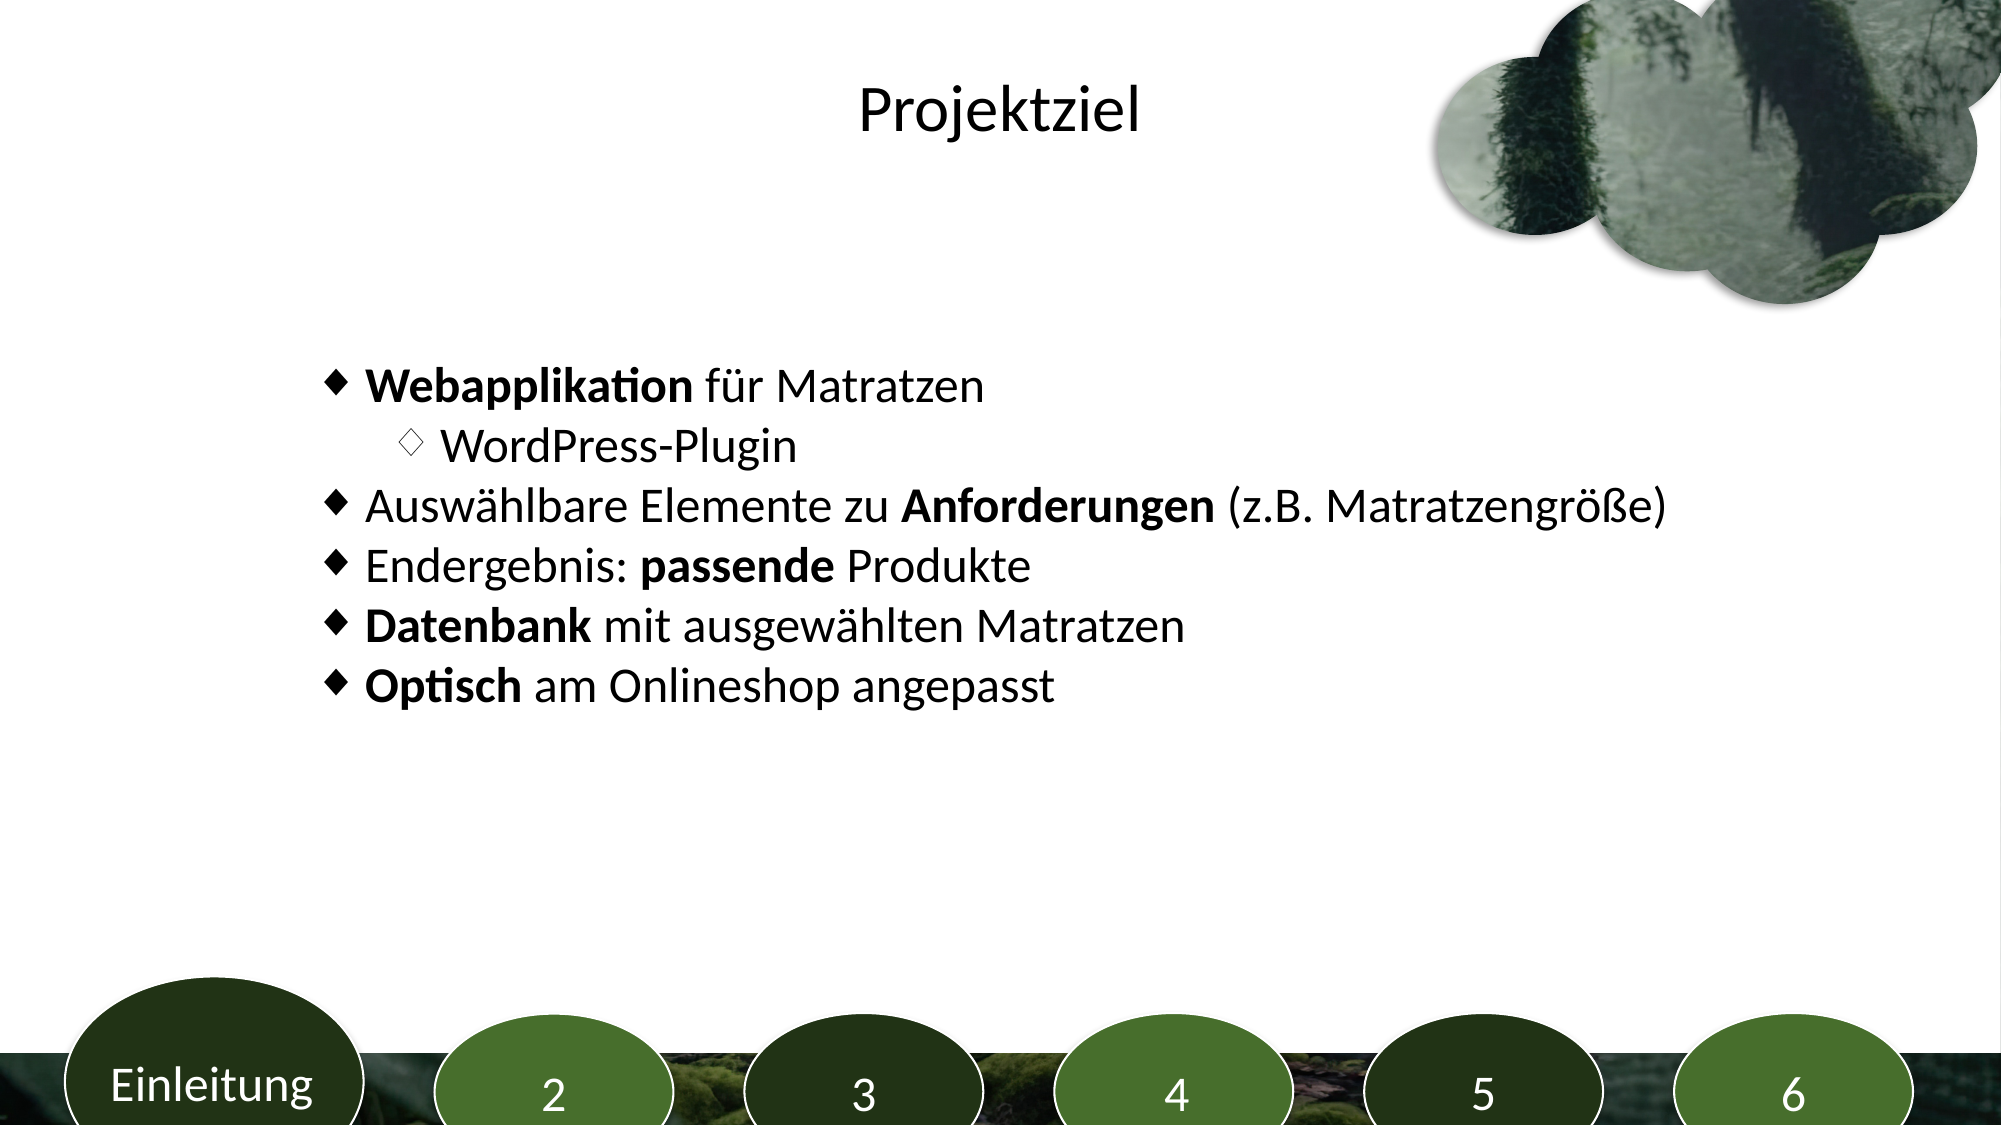

Projektziel
Webapplikation für Matratzen
WordPress-Plugin
Auswählbare Elemente zu Anforderungen (z.B. Matratzengröße)
Endergebnis: passende Produkte
Datenbank mit ausgewählten Matratzen
Optisch am Onlineshop angepasst

Einleitung

5
Umsetzung

3
Analyse

4
Entwurf

6
Fazit

2
Planung